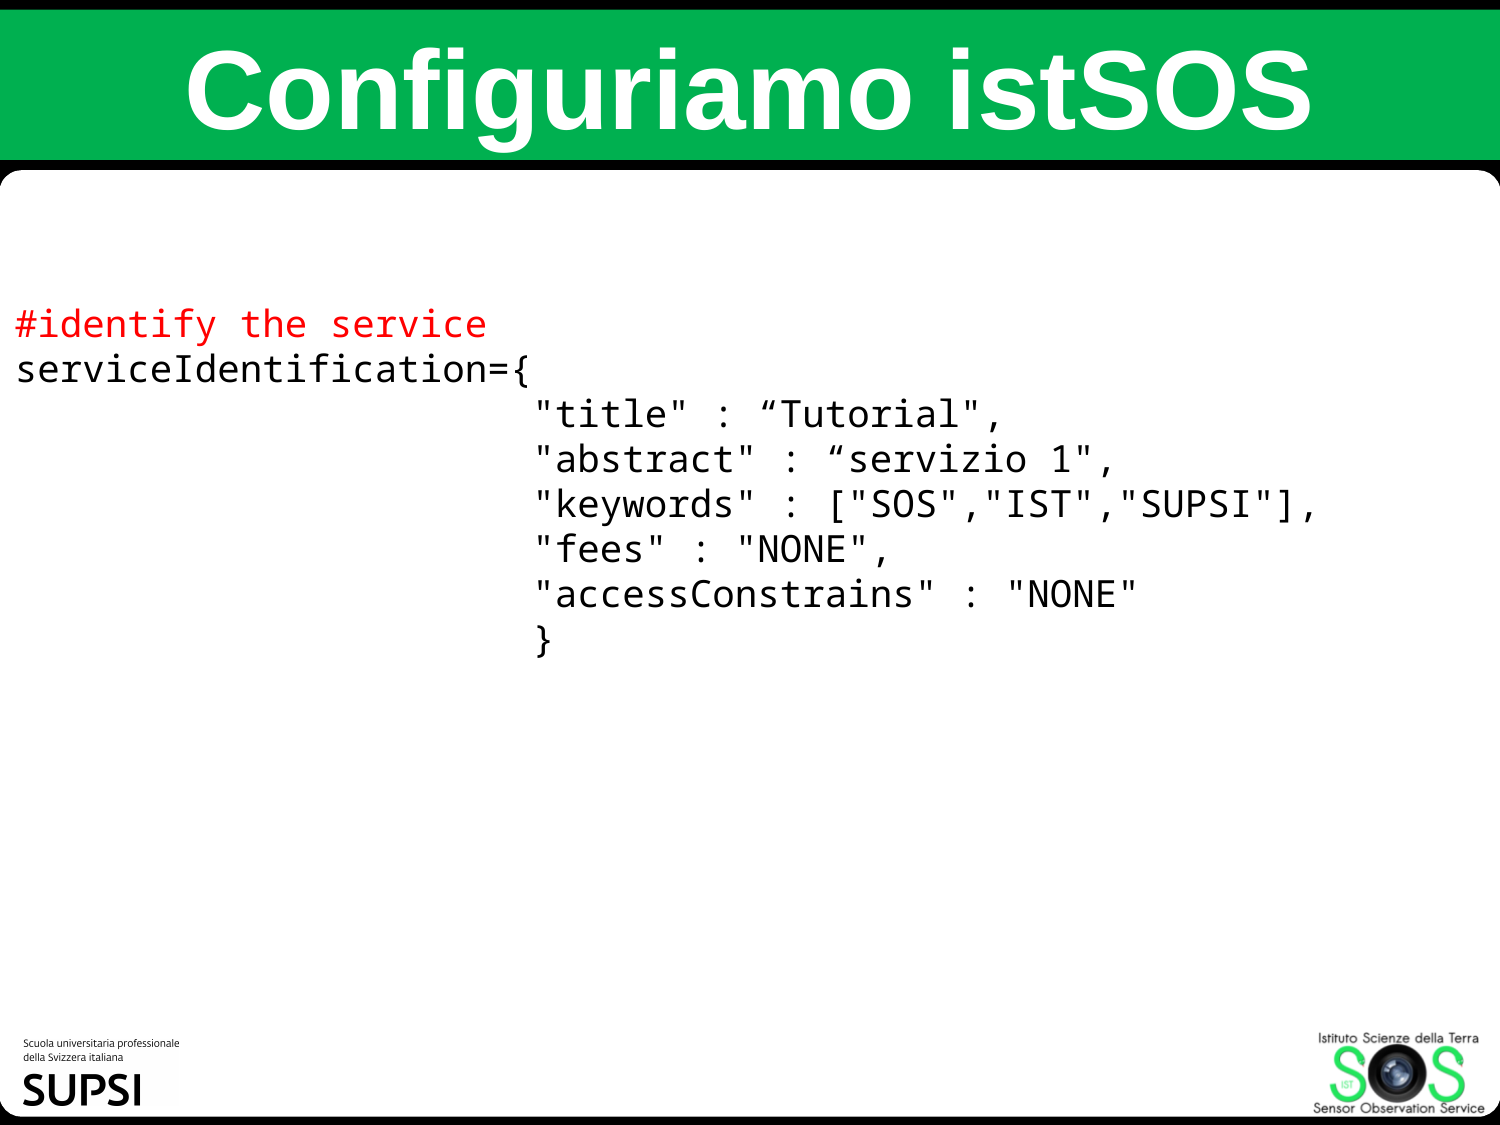

# Configuriamo istSOS
#identify the service
serviceIdentification={
                       "title" : “Tutorial",
                       "abstract" : “servizio 1",
                       "keywords" : ["SOS","IST","SUPSI"],
                       "fees" : "NONE",
                       "accessConstrains" : "NONE"
                       }